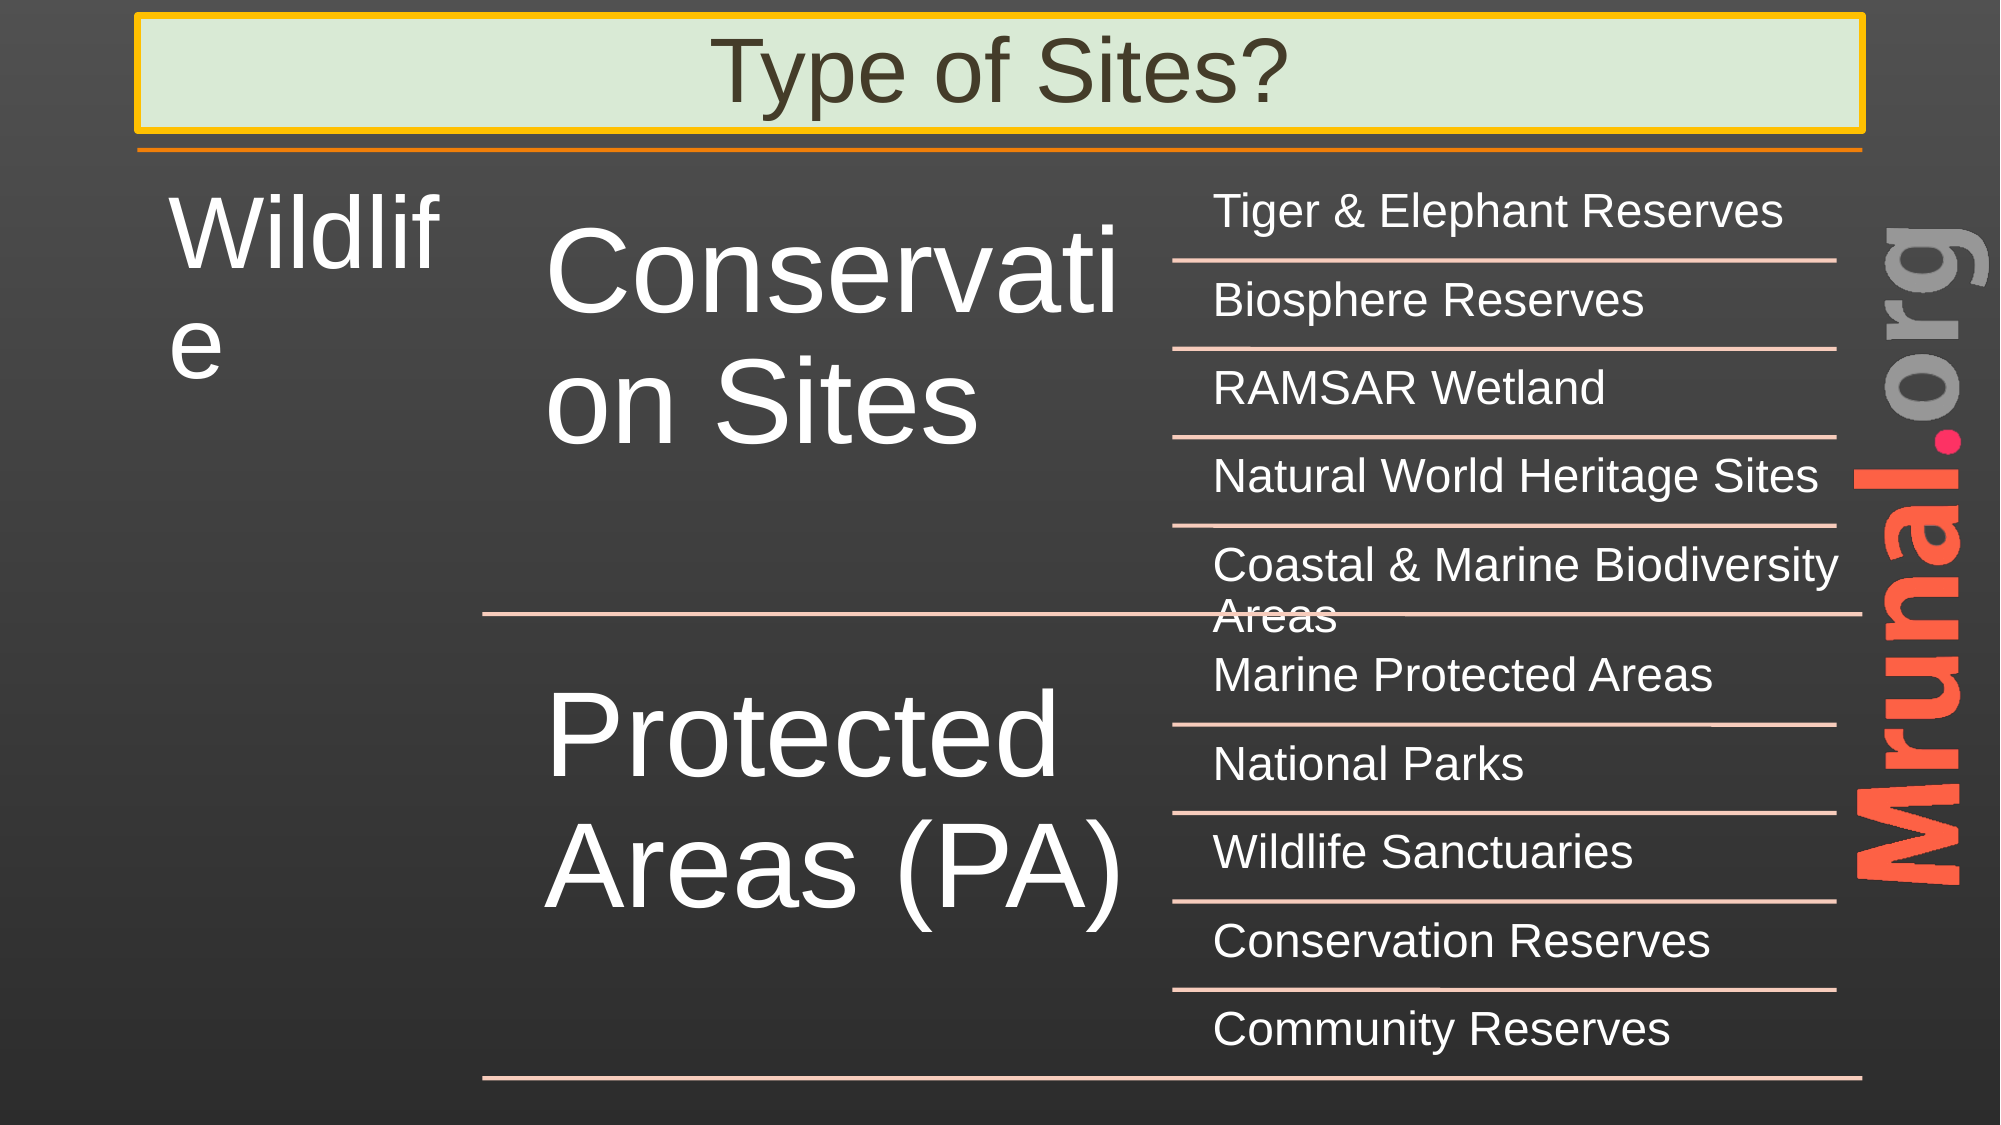

# Type of Sites?
Wildlife
Conservation Sites
Tiger & Elephant Reserves
Biosphere Reserves
RAMSAR Wetland
Natural World Heritage Sites
Coastal & Marine Biodiversity Areas
Protected Areas (PA)
Marine Protected Areas
National Parks
Wildlife Sanctuaries
Conservation Reserves
Community Reserves